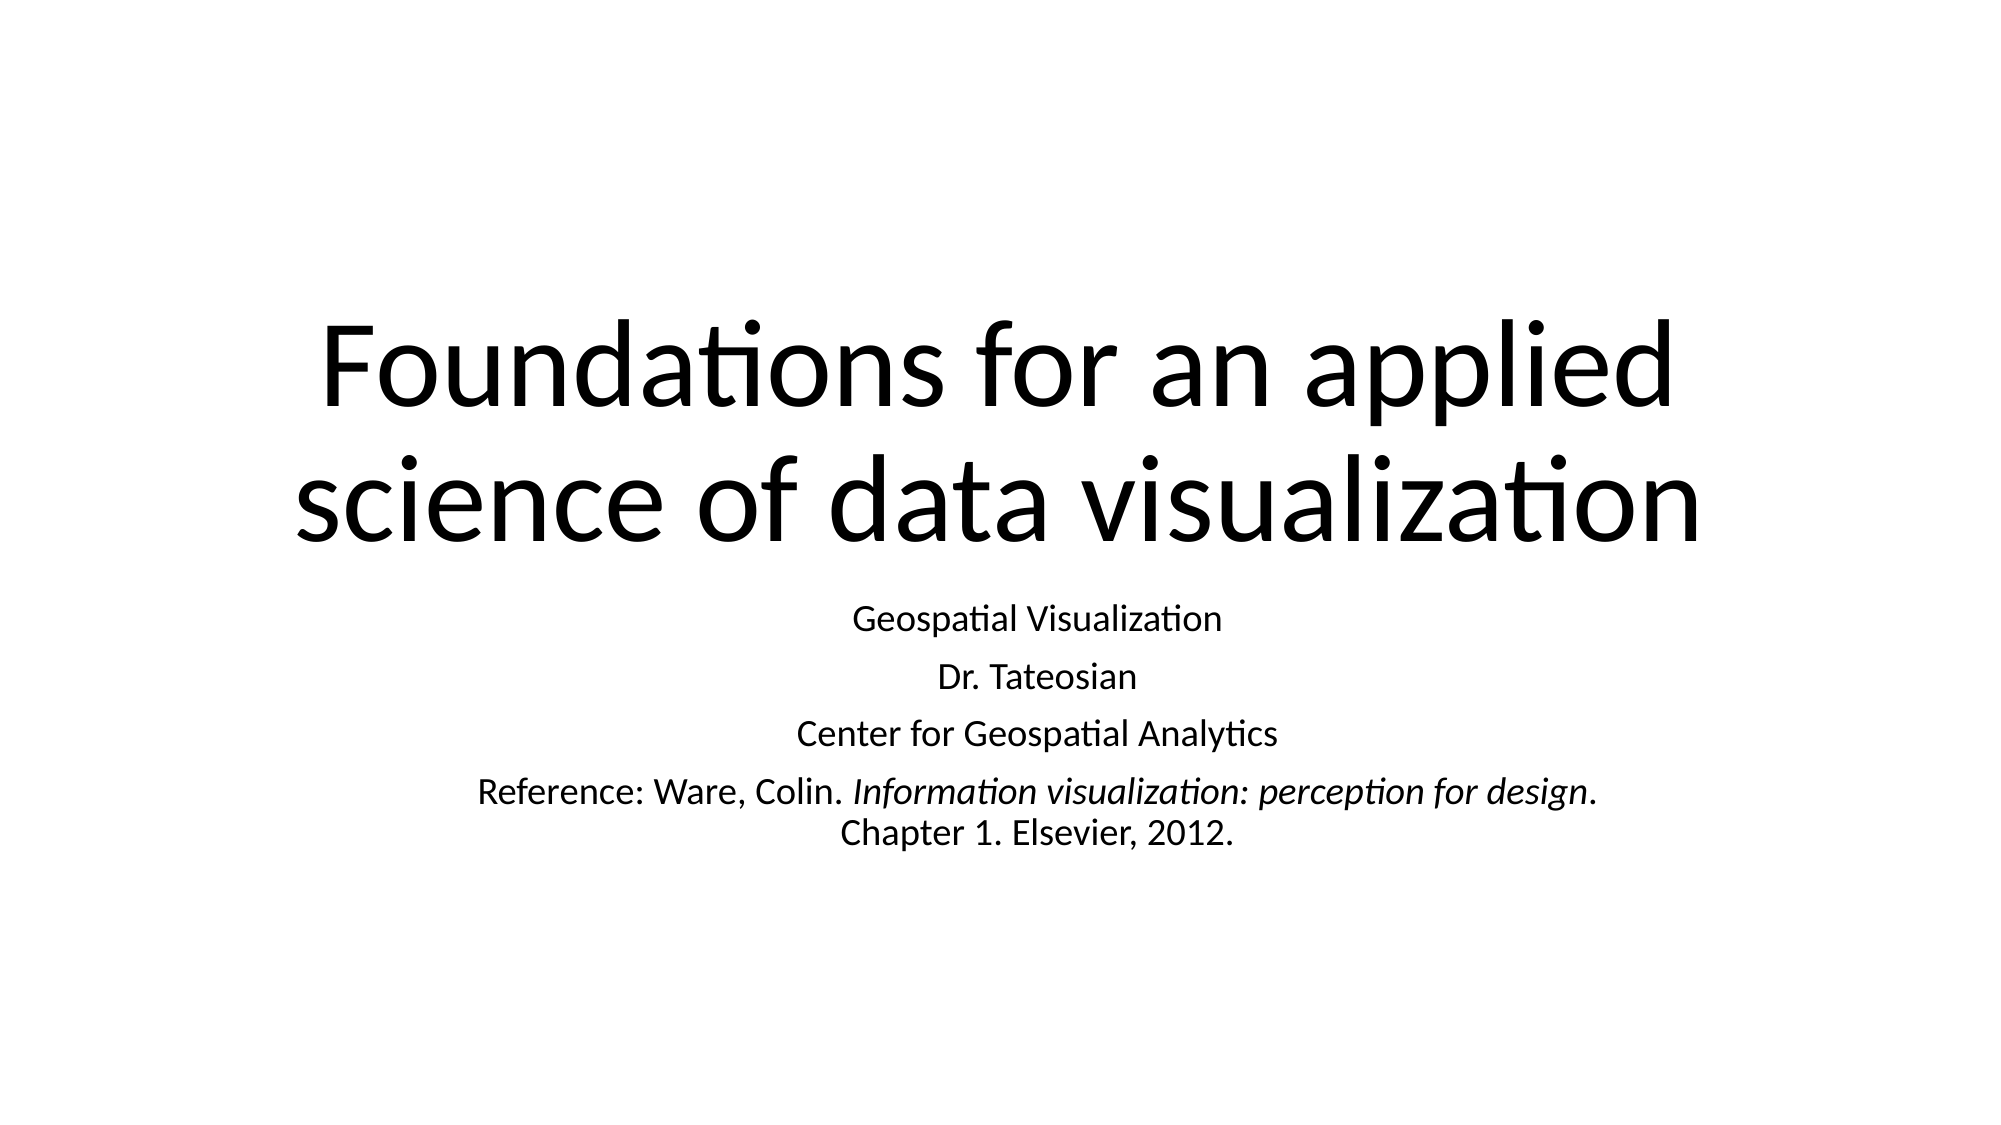

# Foundations for an applied science of data visualization
Geospatial Visualization
Dr. Tateosian
Center for Geospatial Analytics
Reference: Ware, Colin. Information visualization: perception for design. Chapter 1. Elsevier, 2012.